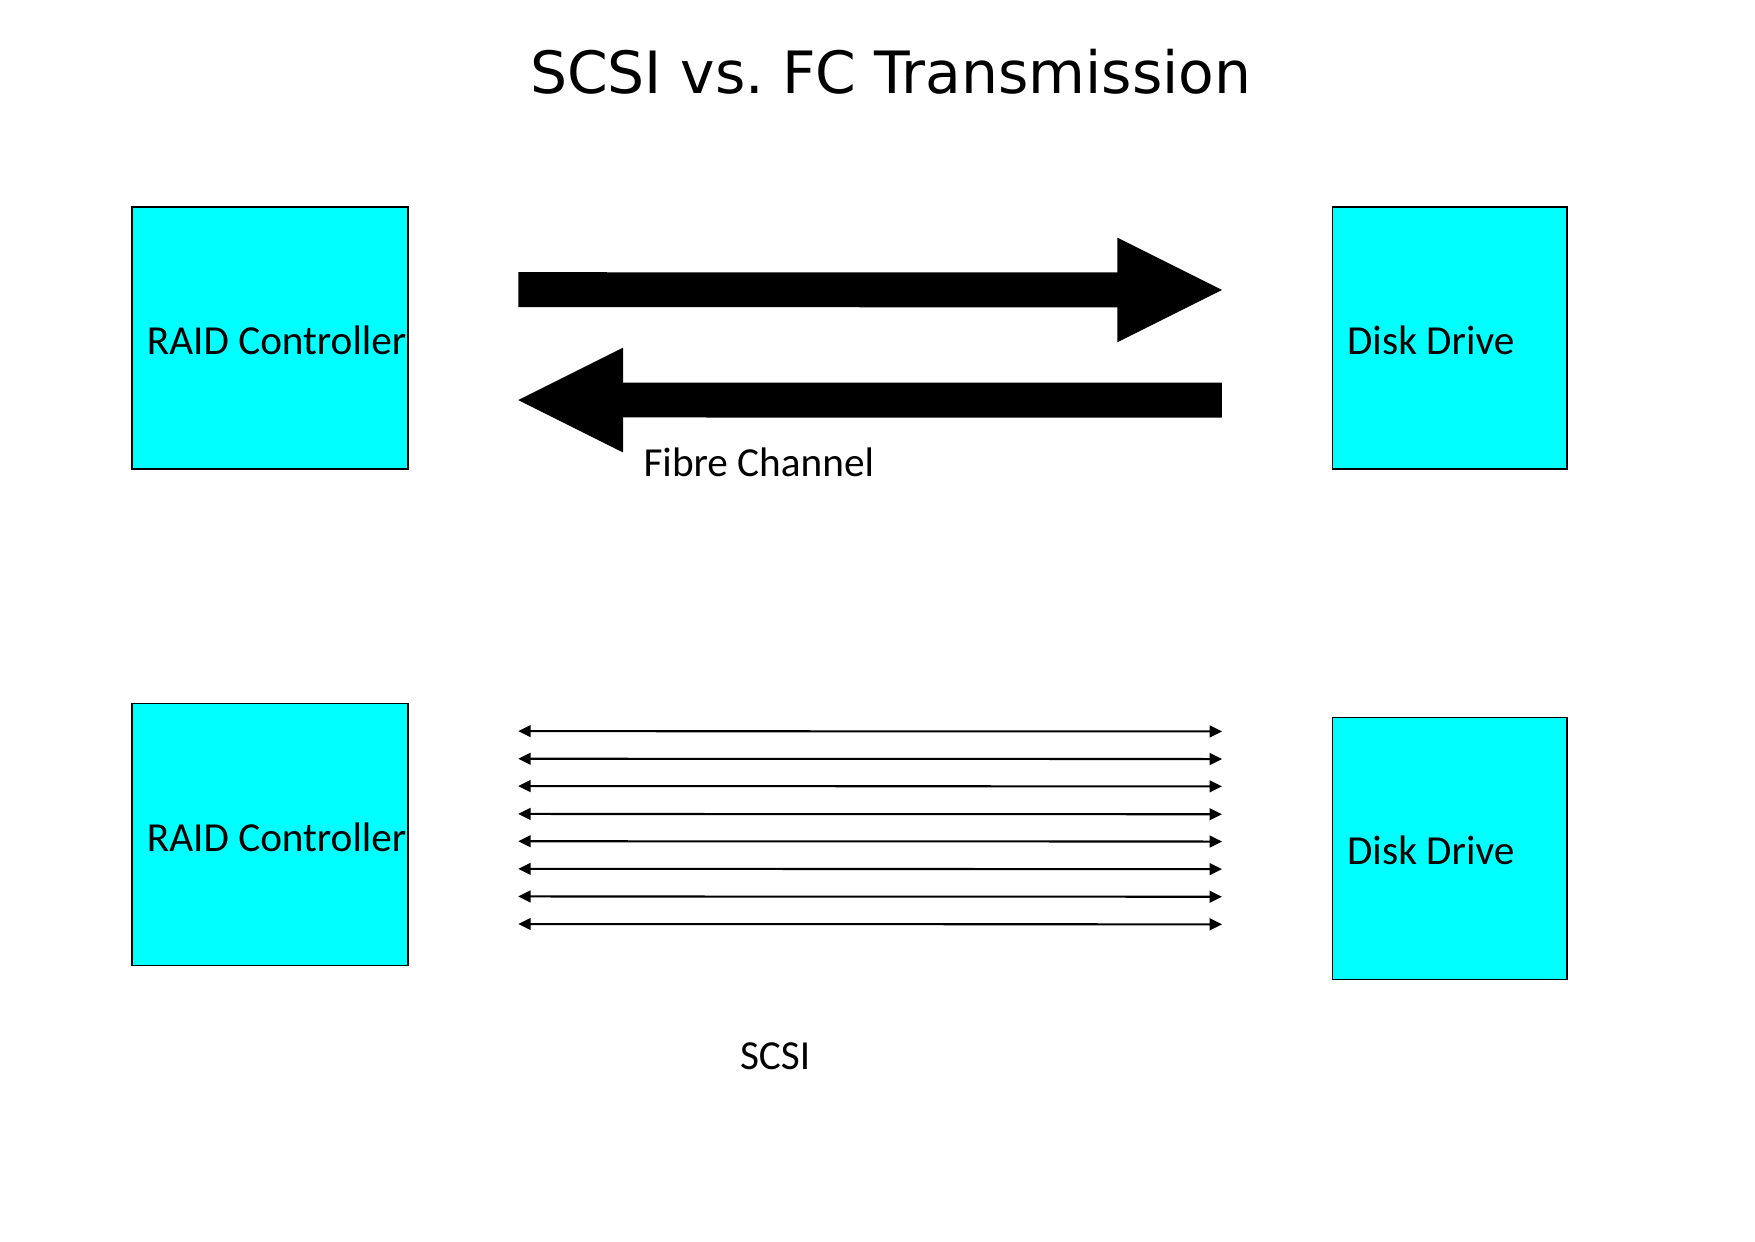

# SCSI vs. FC Transmission
RAID Controller
Disk Drive

Fibre Channel
RAID Controller
Disk Drive

SCSI